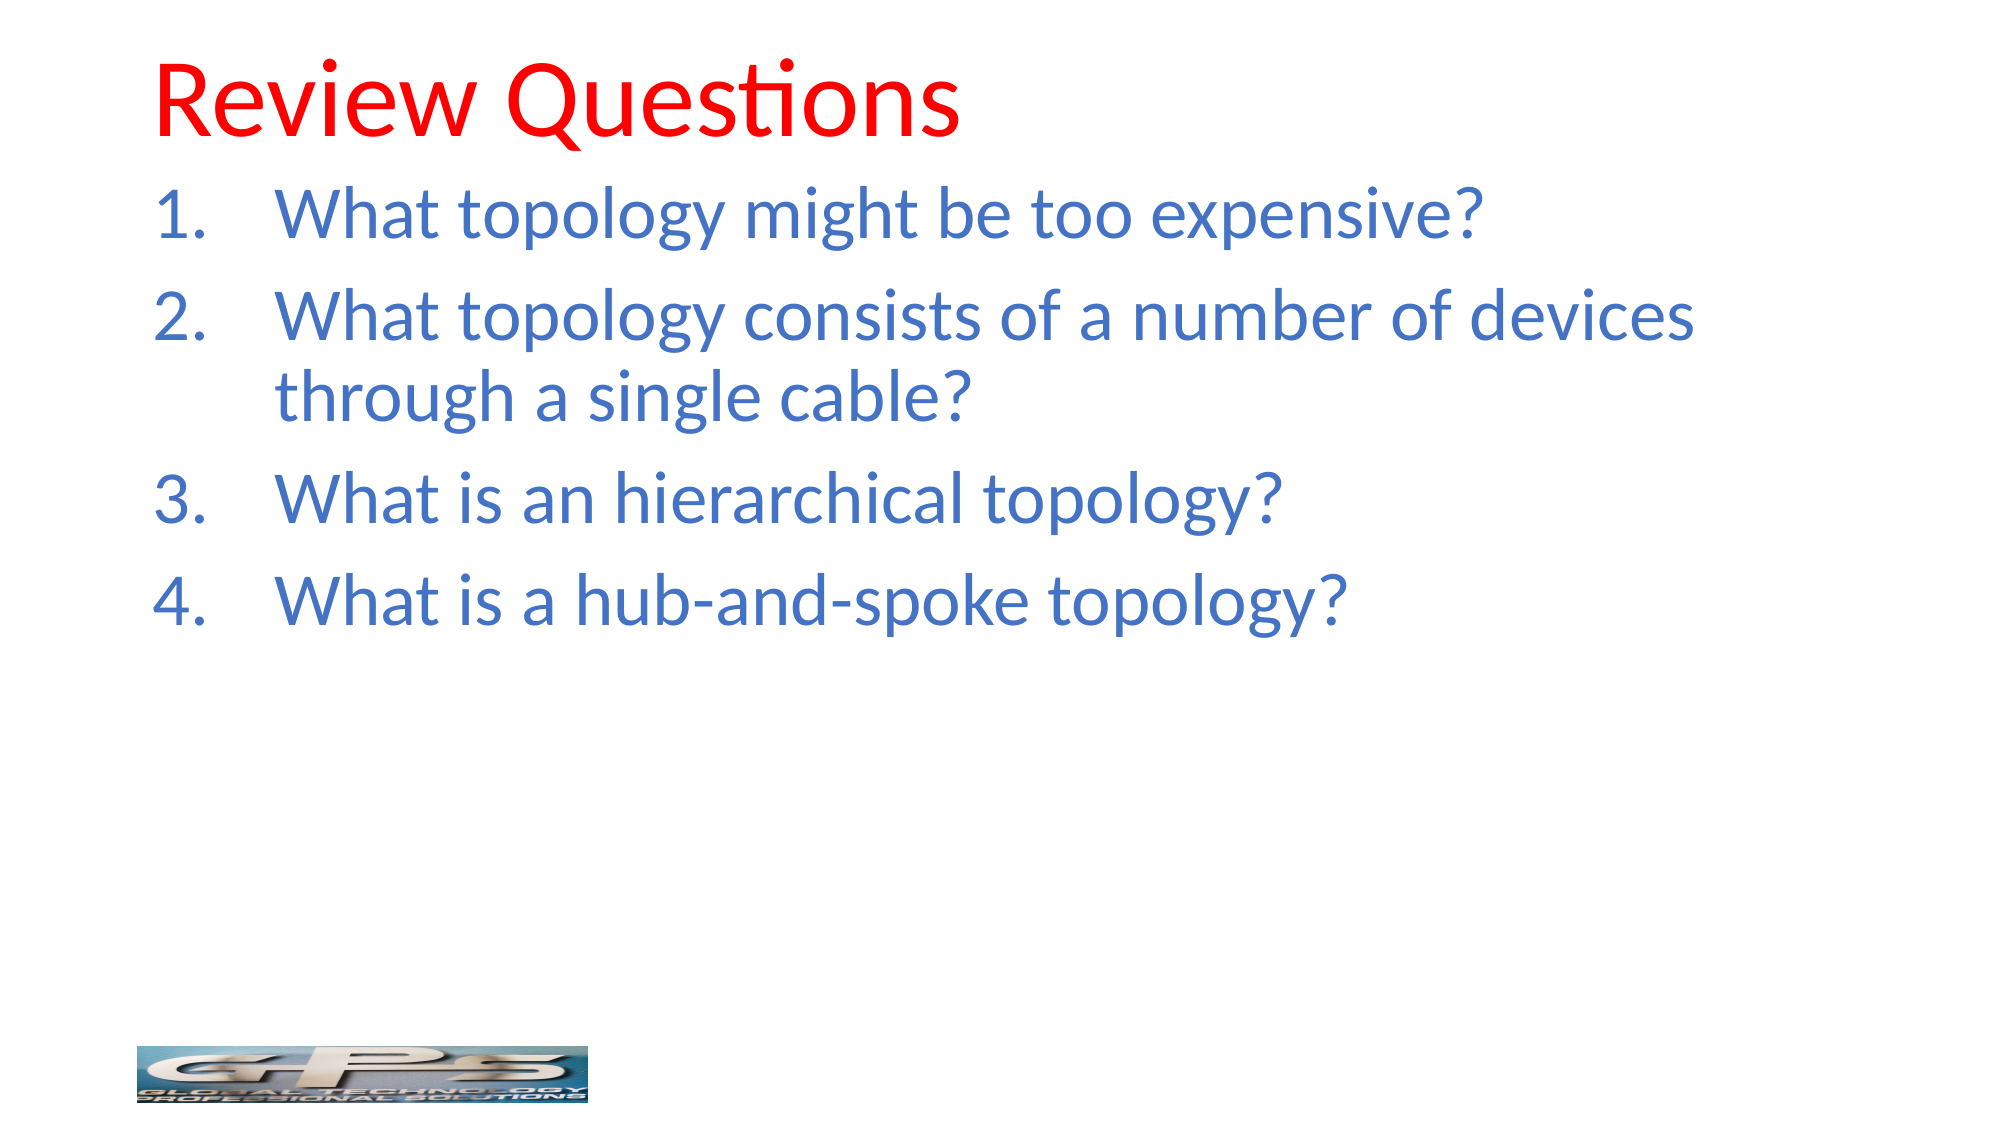

# Review Questions
What topology might be too expensive?
What topology consists of a number of devices through a single cable?
What is an hierarchical topology?
What is a hub-and-spoke topology?